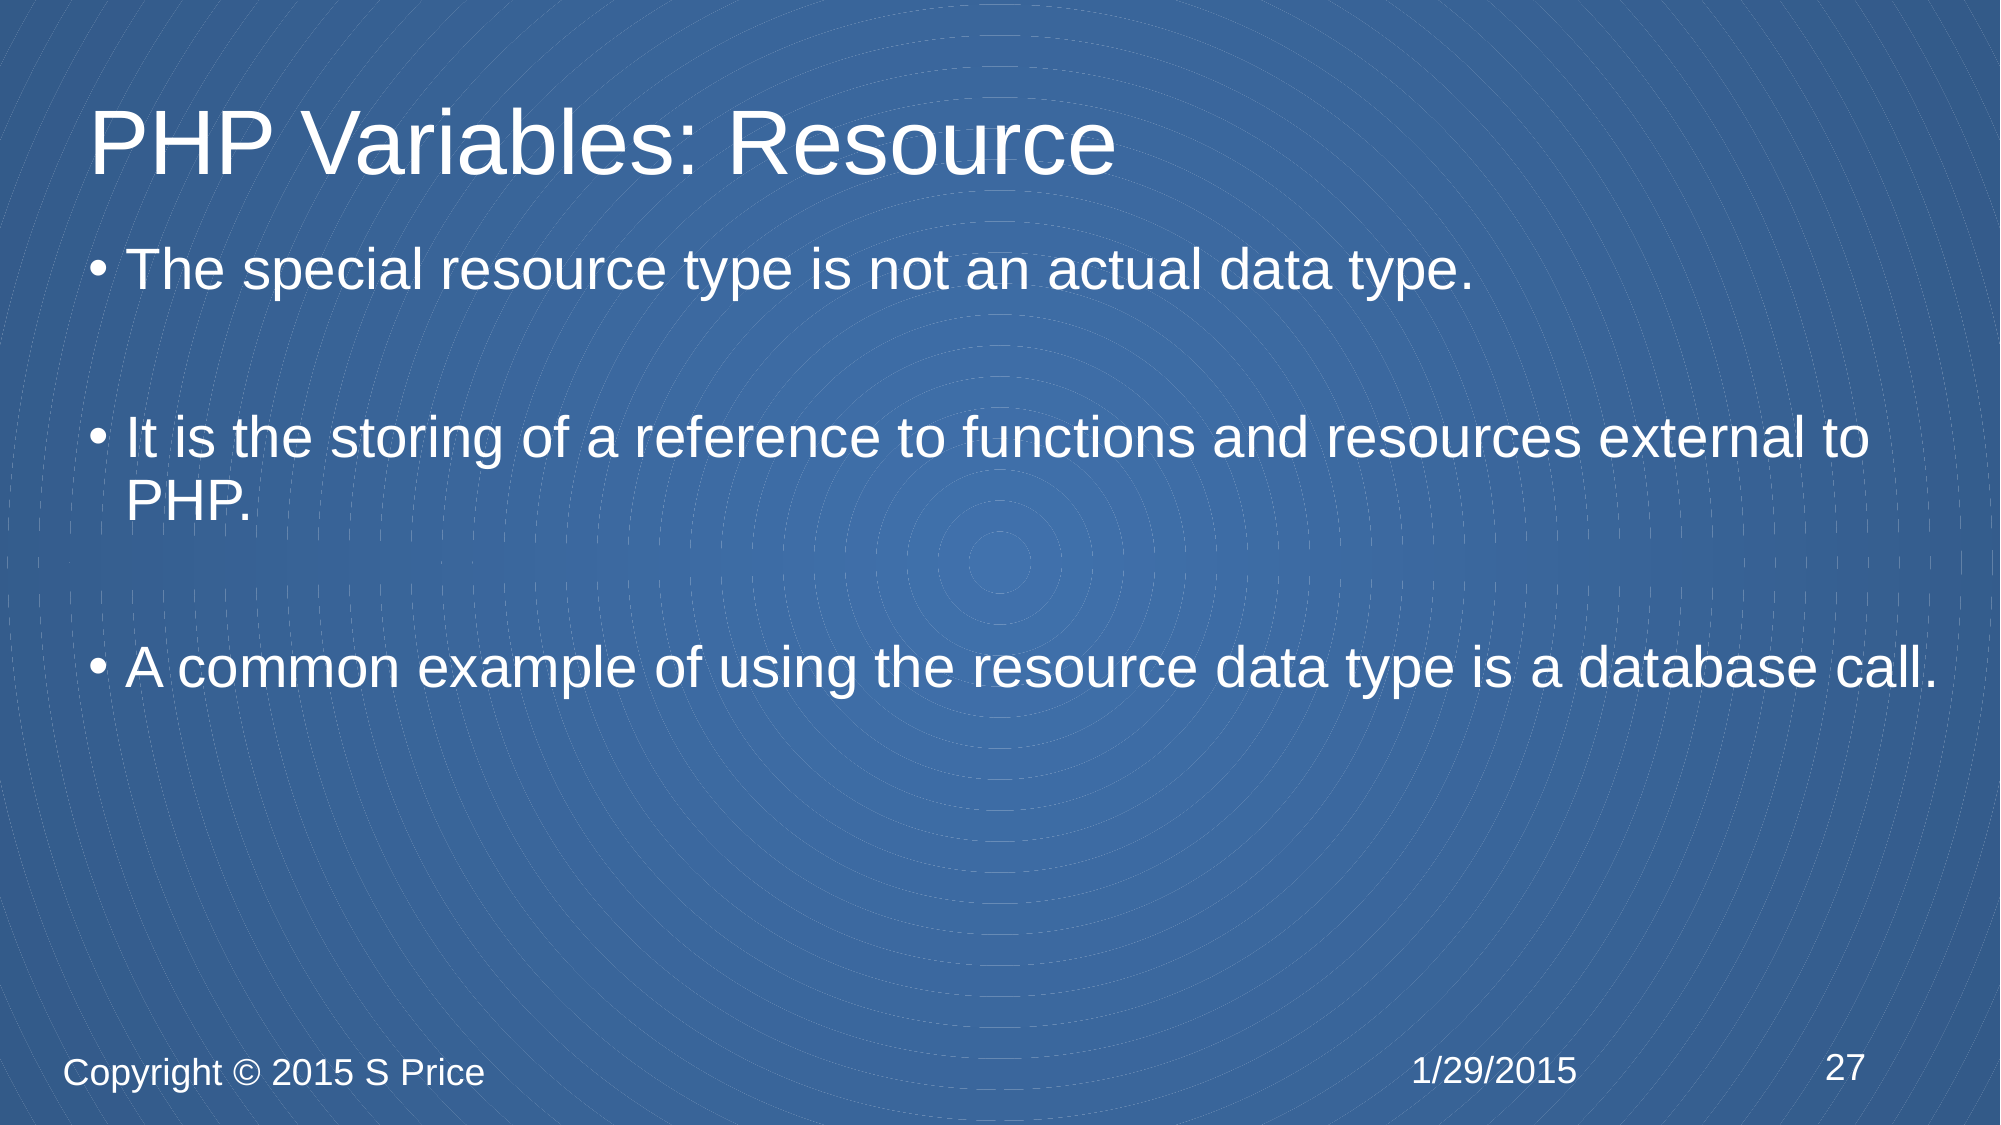

# PHP Variables: Resource
The special resource type is not an actual data type.

It is the storing of a reference to functions and resources external to PHP.

A common example of using the resource data type is a database call.
27
1/29/2015
Copyright © 2015 S Price